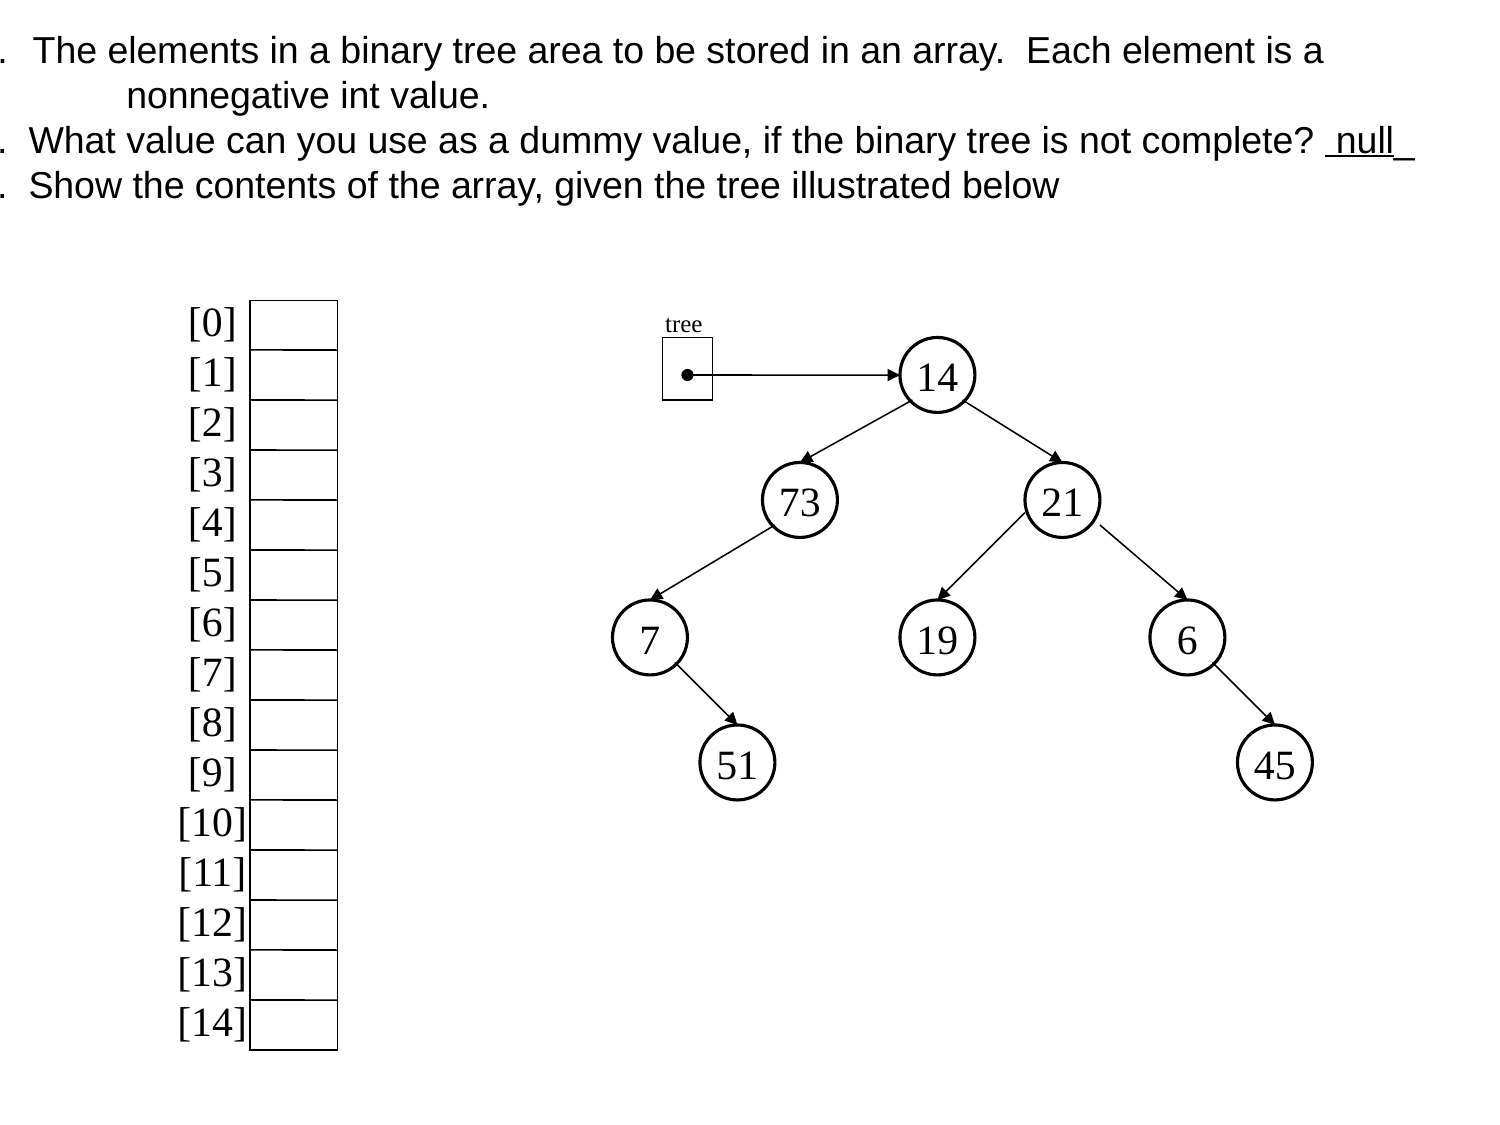

The elements in a binary tree area to be stored in an array.  Each element is a
nonnegative int value.
a.  What value can you use as a dummy value, if the binary tree is not complete?  null_
b.  Show the contents of the array, given the tree illustrated below

[0]
[1]
[2]
[3]
[4]
[5]
[6]
[7]
[8]
[9]
[10]
[11]
[12]
[13]
[14]

tree

14

73
21

7
19
6

51
45